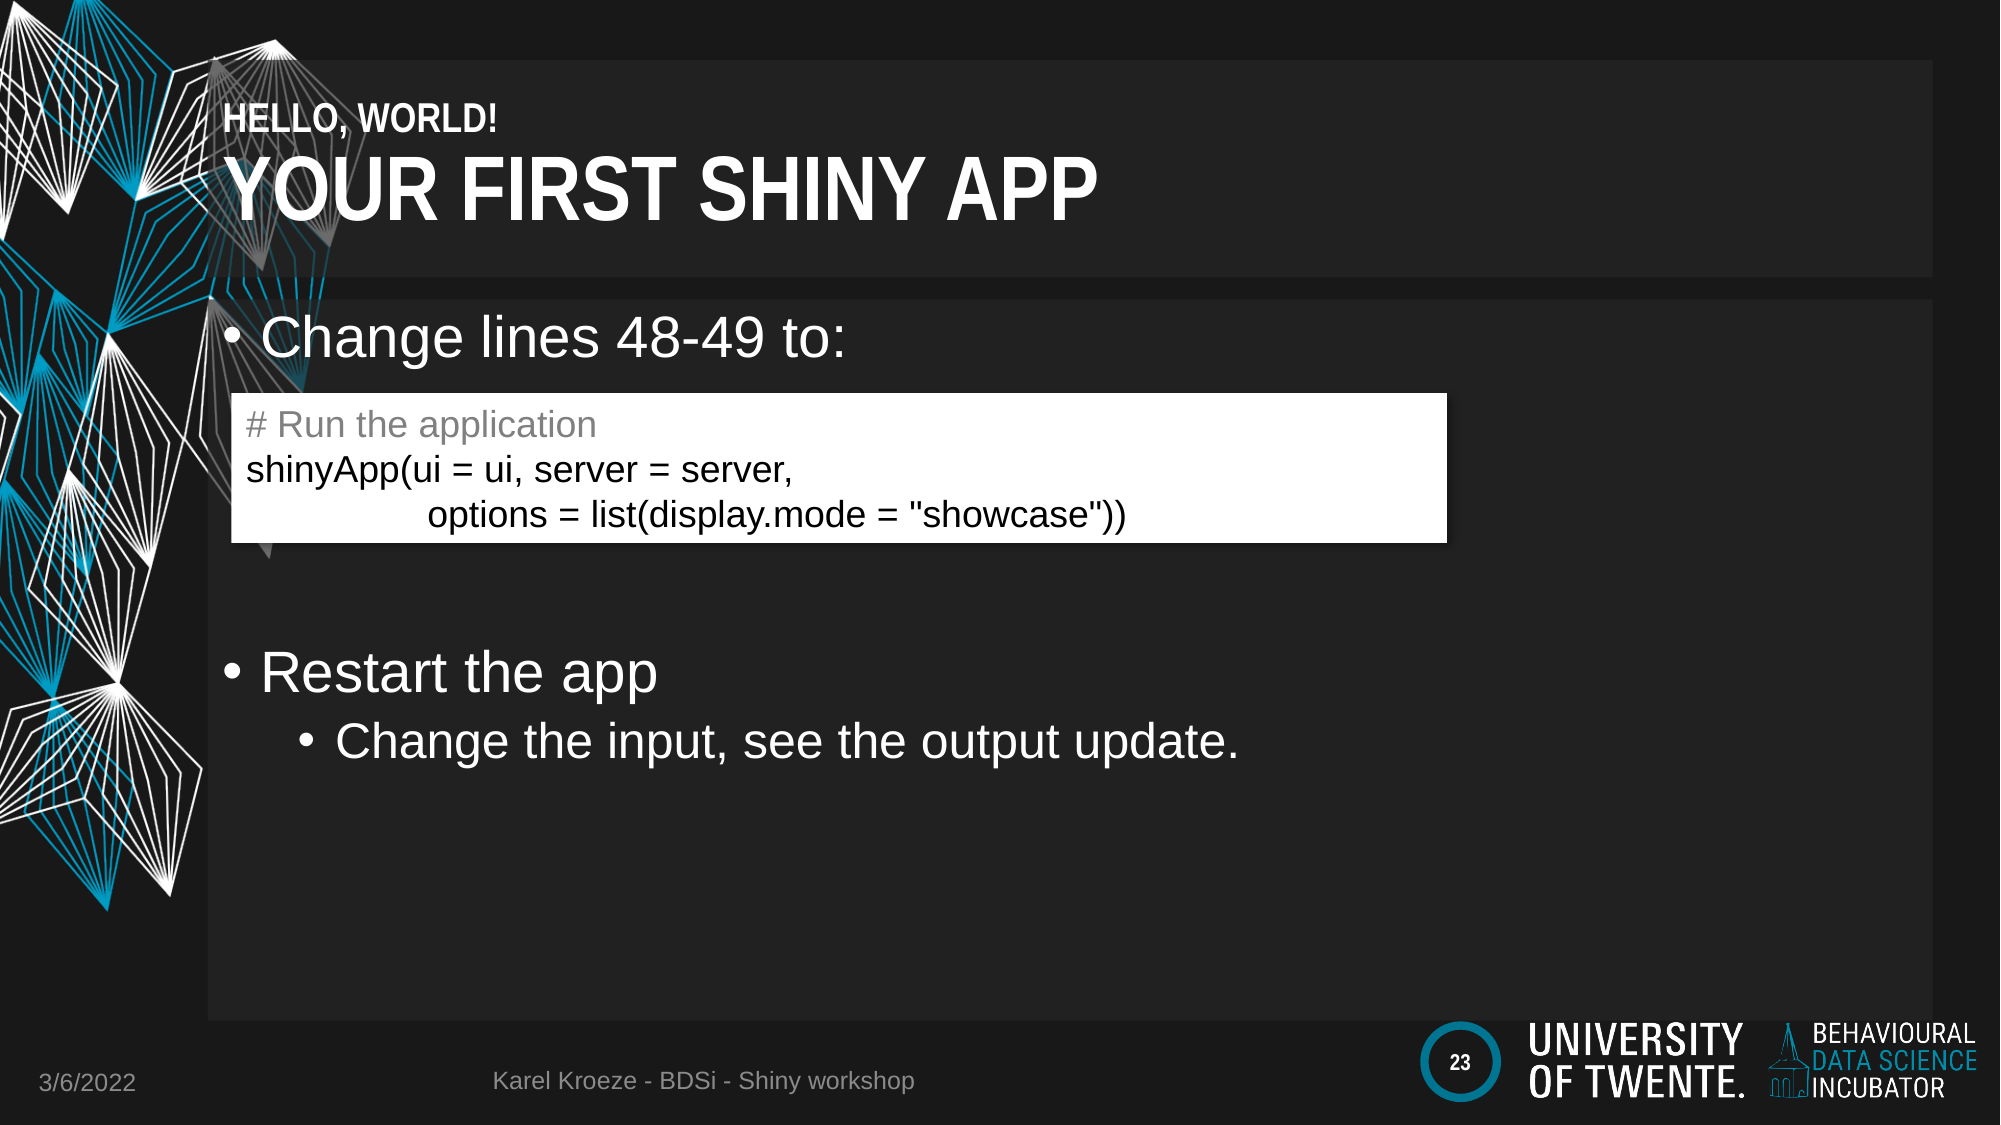

# Hello, world! Your first shiny app
Change lines 48-49 to:

Restart the app
Change the input, see the output update.
# Run the application
shinyApp(ui = ui, server = server,
	   options = list(display.mode = "showcase"))
Karel Kroeze - BDSi - Shiny workshop
3/6/2022